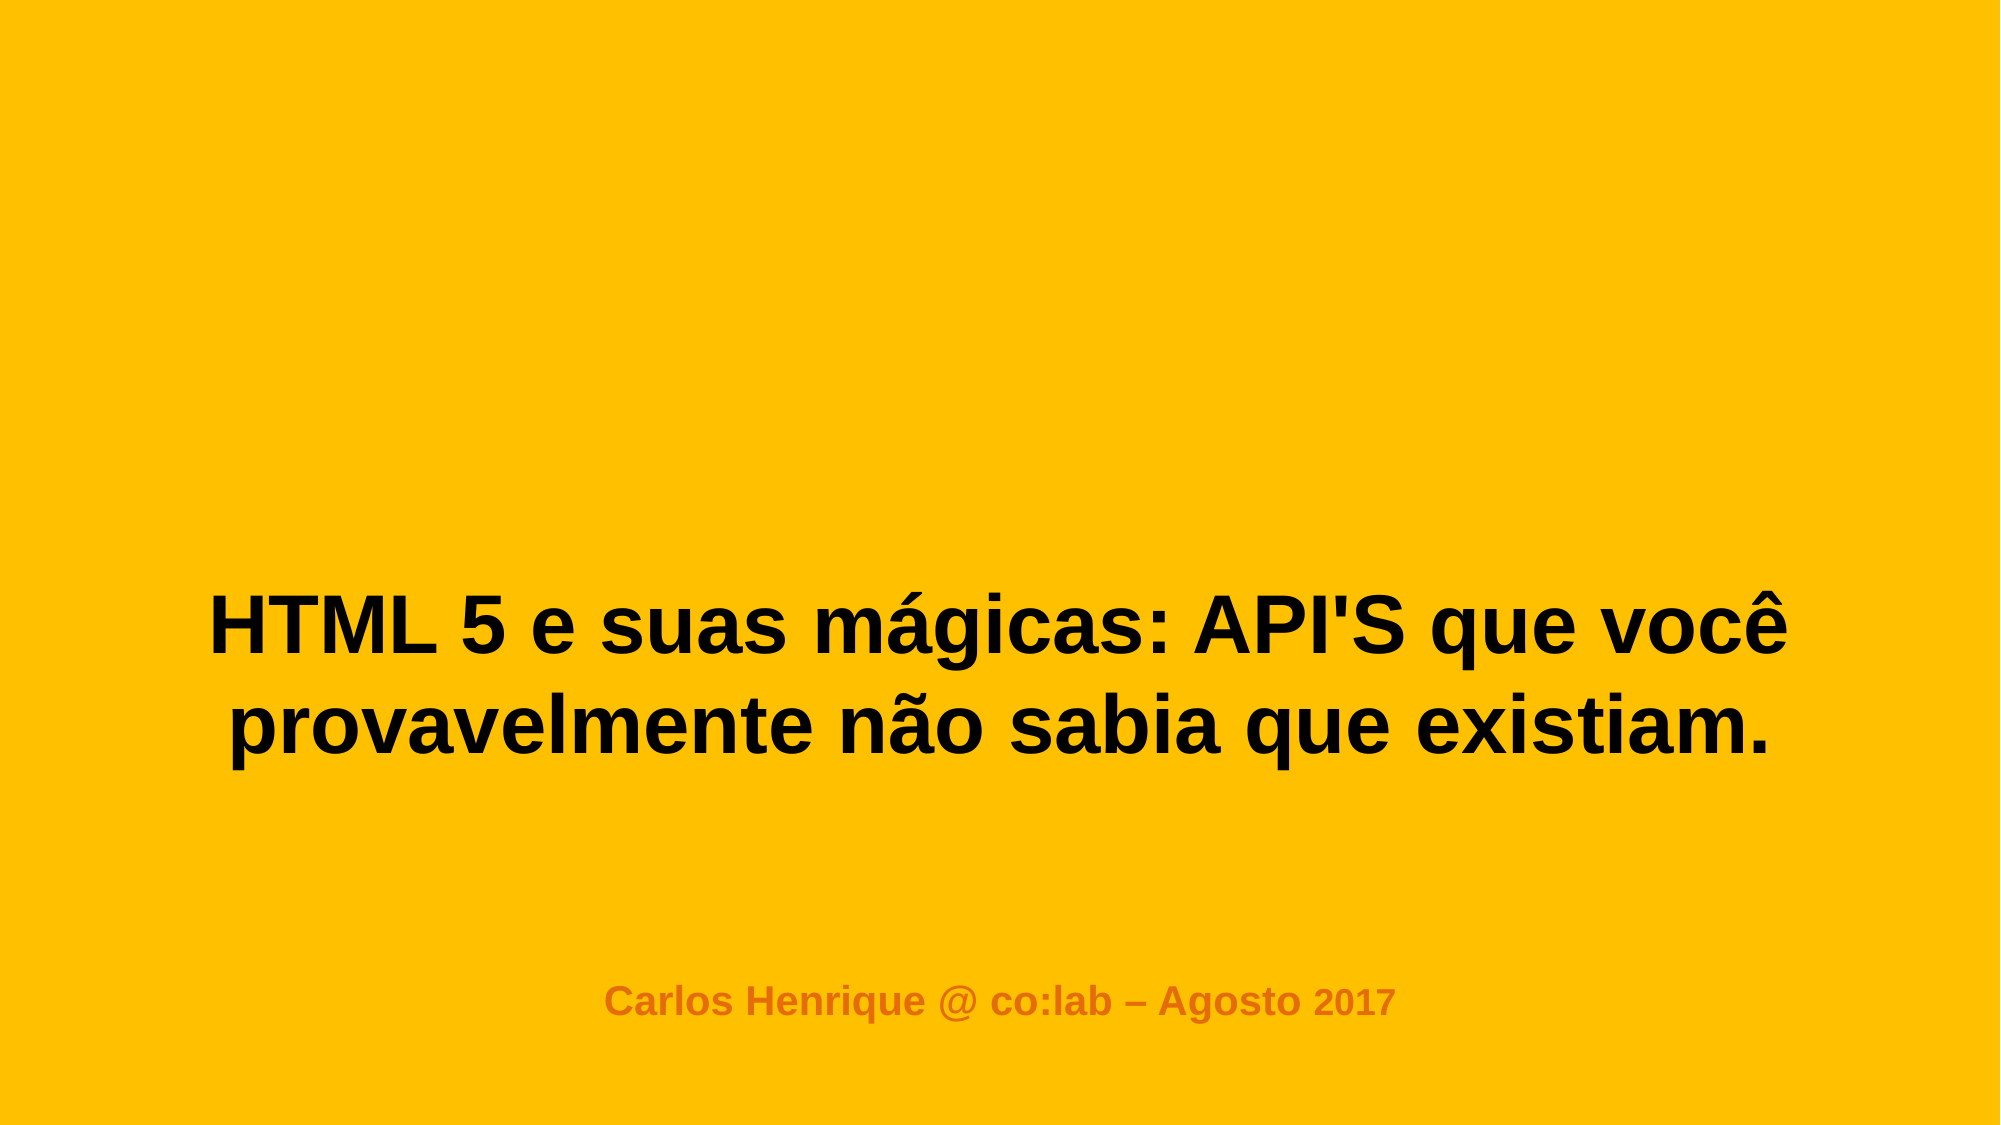

HTML 5 e suas mágicas: API'S que você provavelmente não sabia que existiam.
Carlos Henrique @ co:lab – Agosto 2017